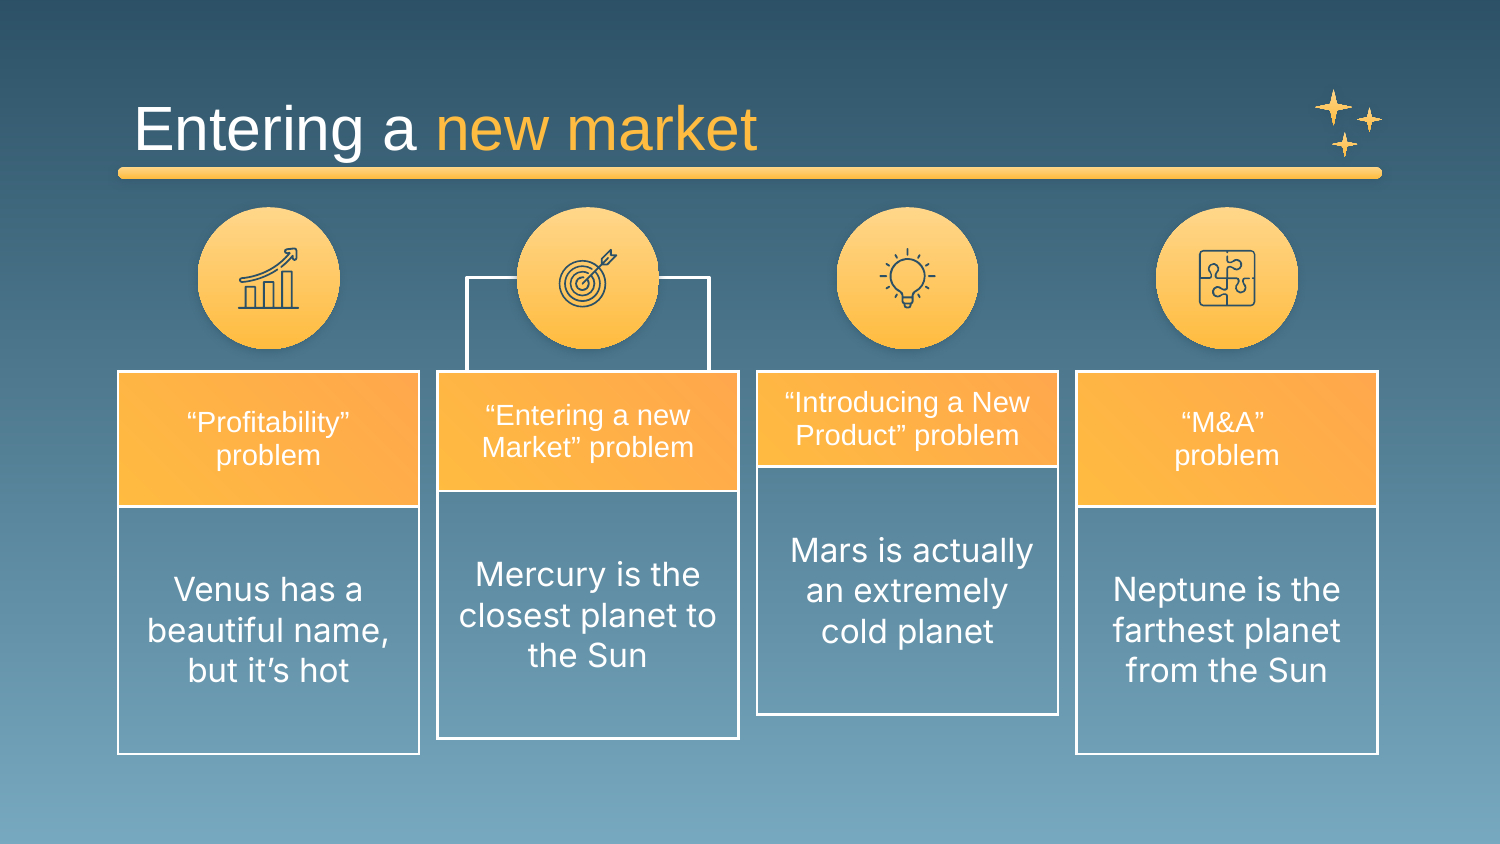

# Entering a new market

| “Profitability” problem |
| --- |
| Venus has a beautiful name, but it’s hot |
| “Entering a new Market” problem |
| --- |
| Mercury is the closest planet to the Sun |
| “Introducing a New Product” problem |
| --- |
| Mars is actually an extremely cold planet |
| “M&A” problem |
| --- |
| Neptune is the farthest planet from the Sun |